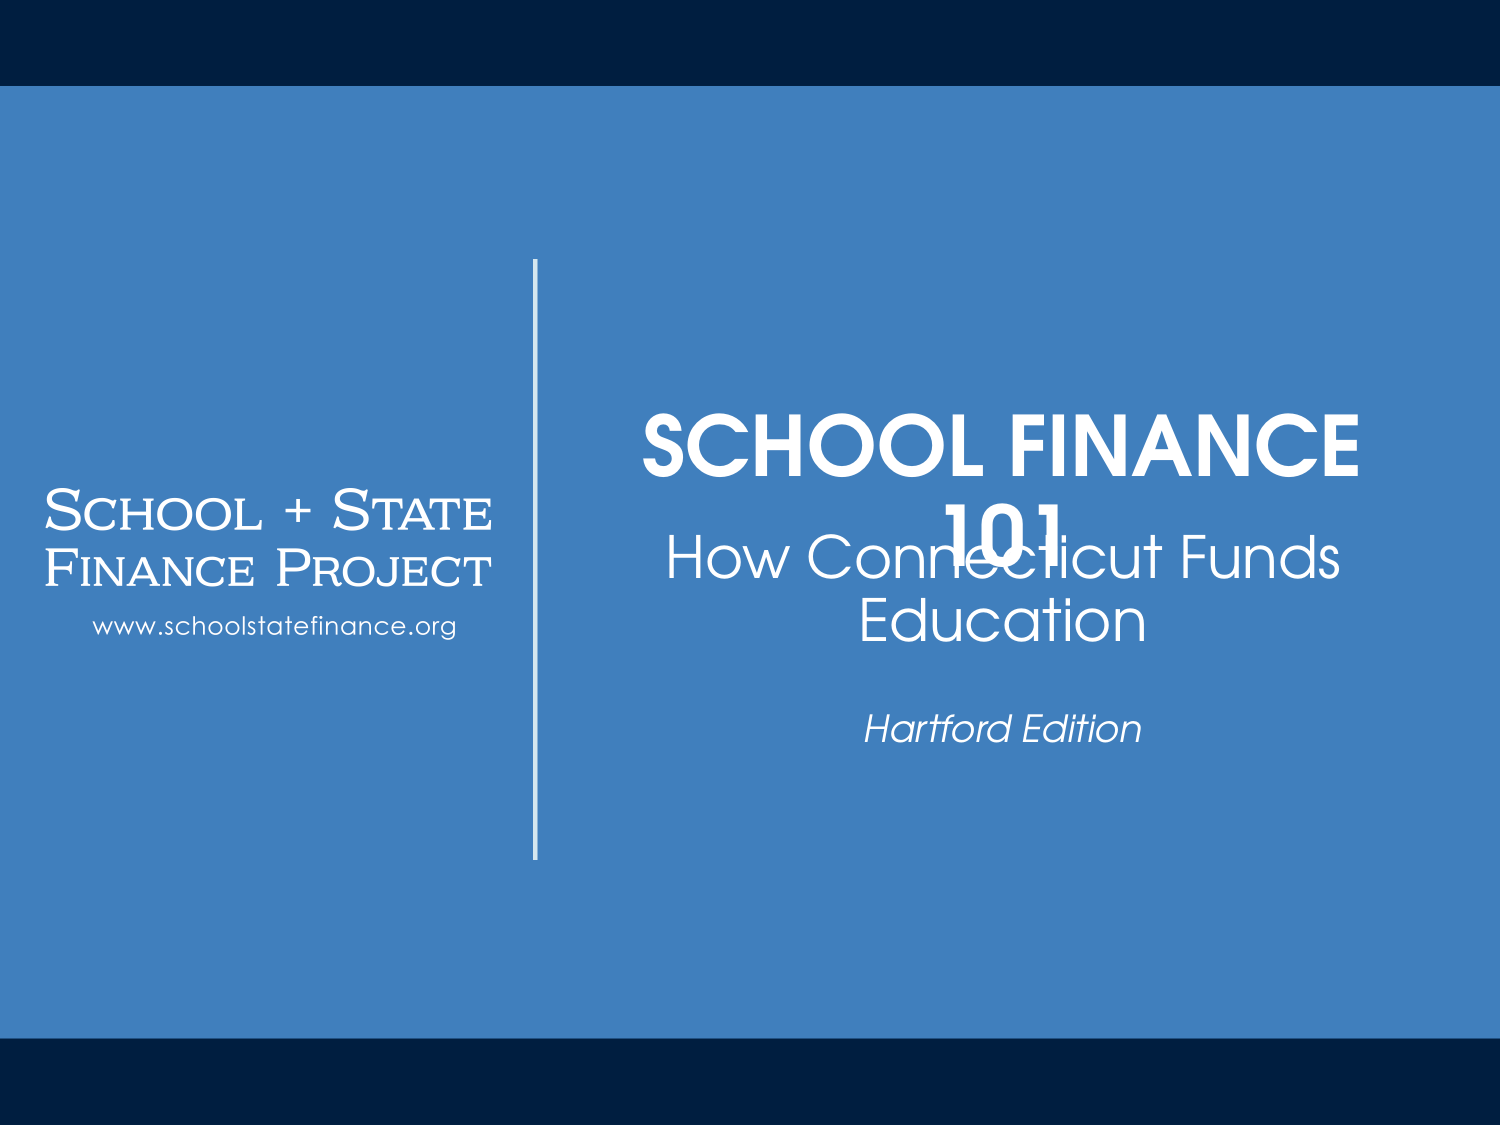

School Finance 101
How Connecticut Funds Education
Hartford Edition